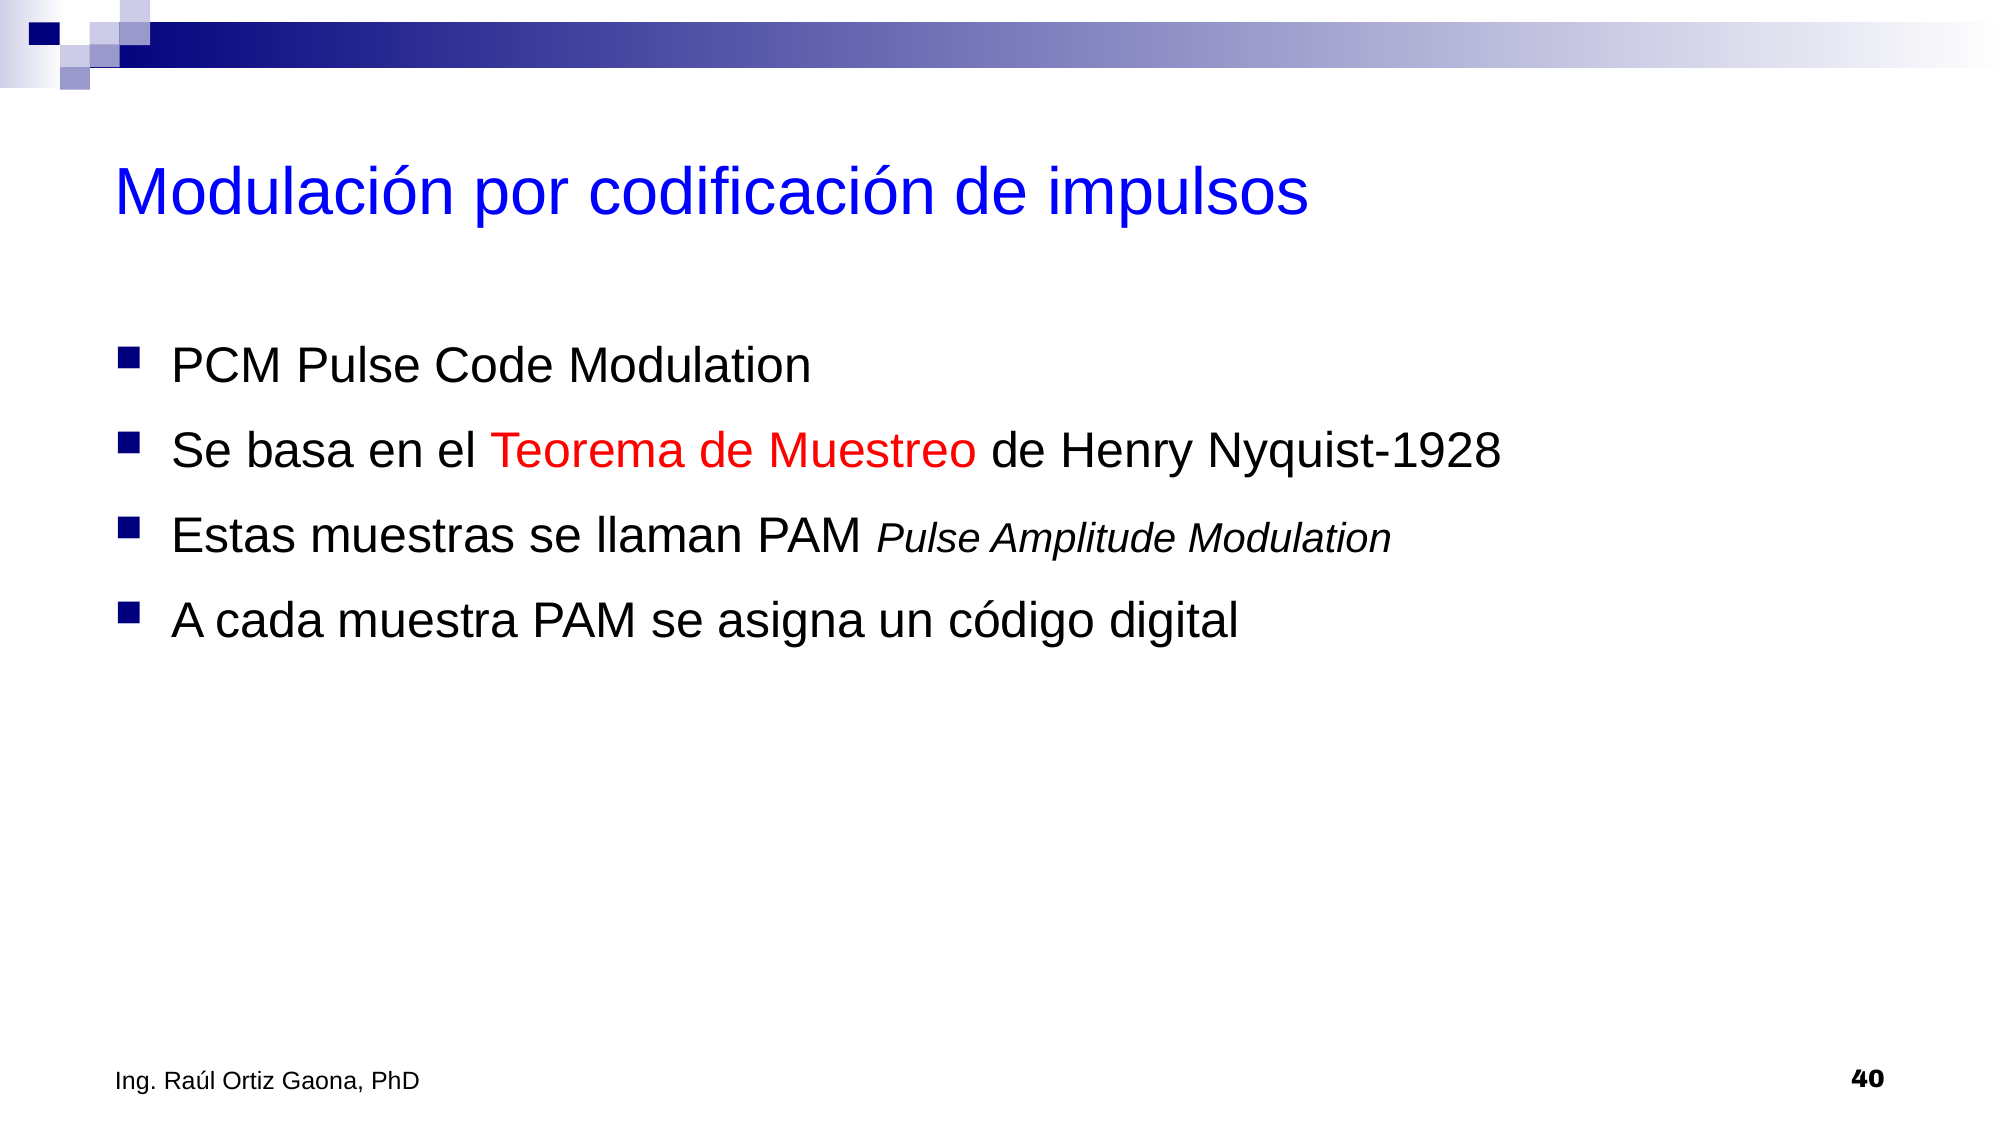

# Modulación por codificación de impulsos
PCM Pulse Code Modulation
Se basa en el Teorema de Muestreo de Henry Nyquist-1928
Estas muestras se llaman PAM Pulse Amplitude Modulation
A cada muestra PAM se asigna un código digital
Ing. Raúl Ortiz Gaona, PhD
40